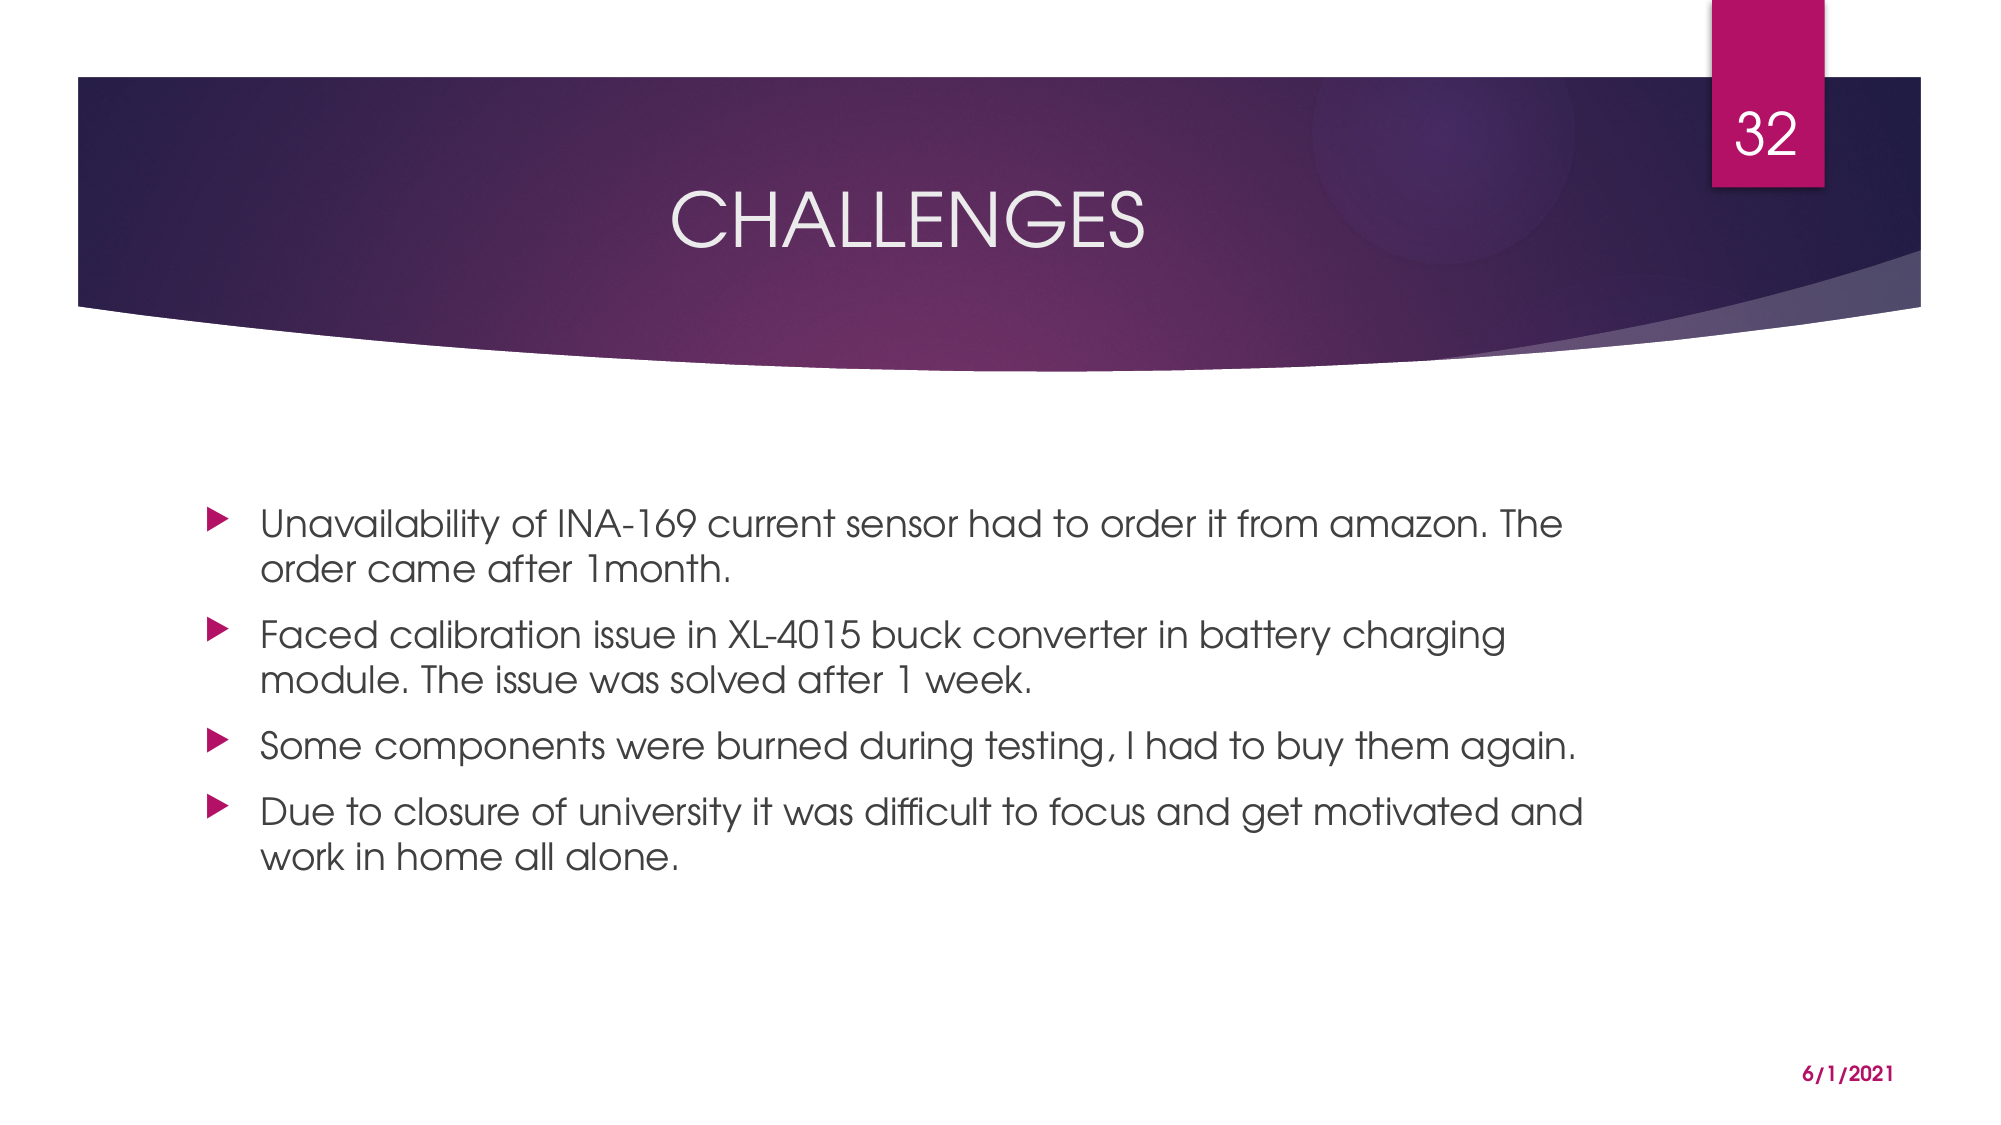

32
# CHALLENGES

Unavailability of INA-169 current sensor had to order it from amazon. The order came after 1month.
Faced calibration issue in XL-4015 buck converter in battery charging module. The issue was solved after 1 week.
Some components were burned during testing, I had to buy them again.
Due to closure of university it was difficult to focus and get motivated and work in home all alone.

6/1/2021